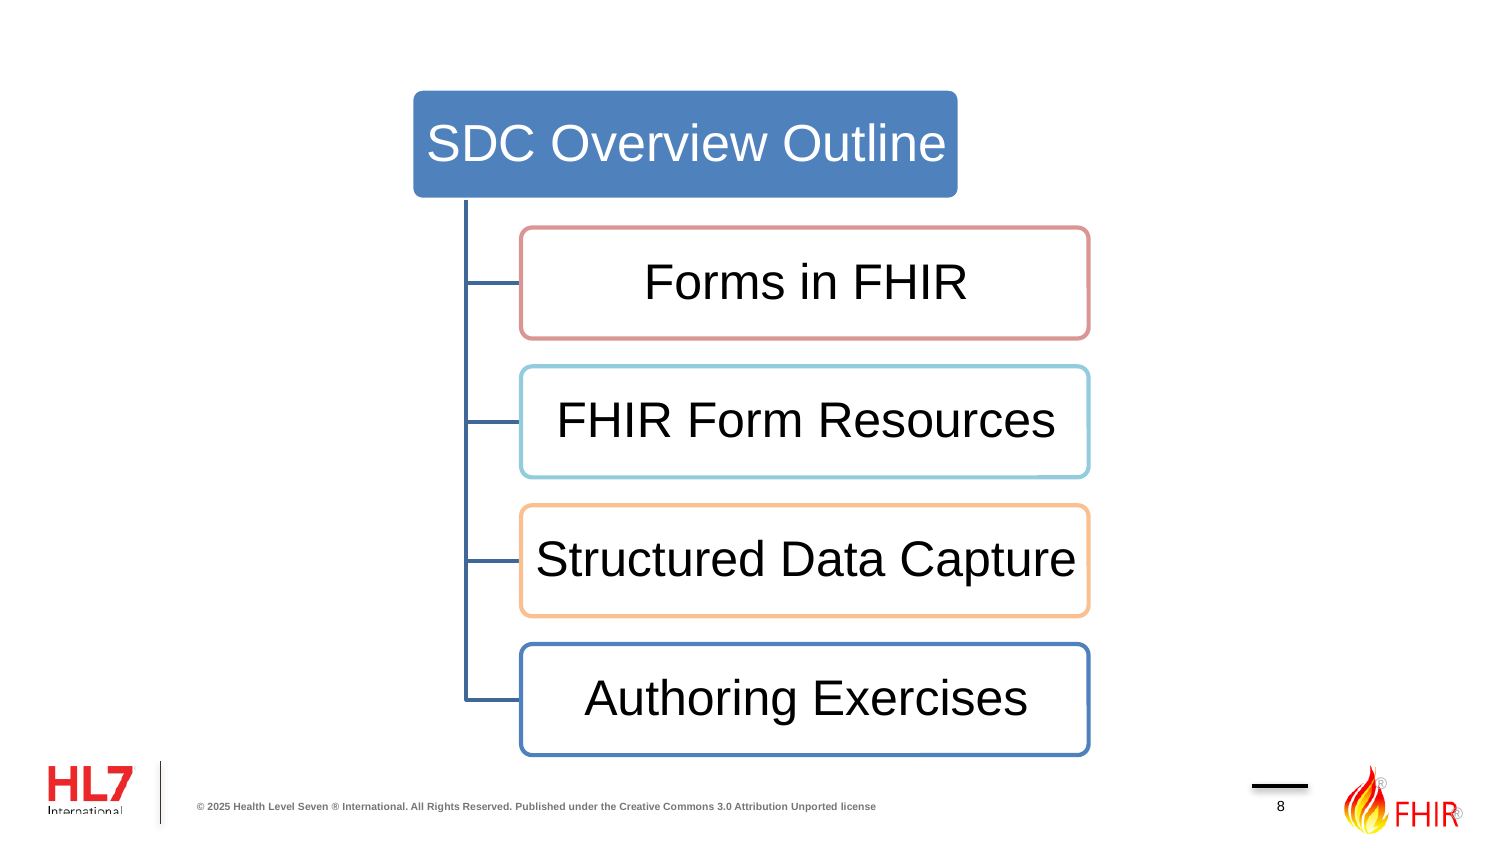

SDC Overview Outline
Forms in FHIR
FHIR Form Resources
Structured Data Capture
Authoring Exercises
8
© 2025 Health Level Seven ® International. All Rights Reserved. Published under the Creative Commons 3.0 Attribution Unported license